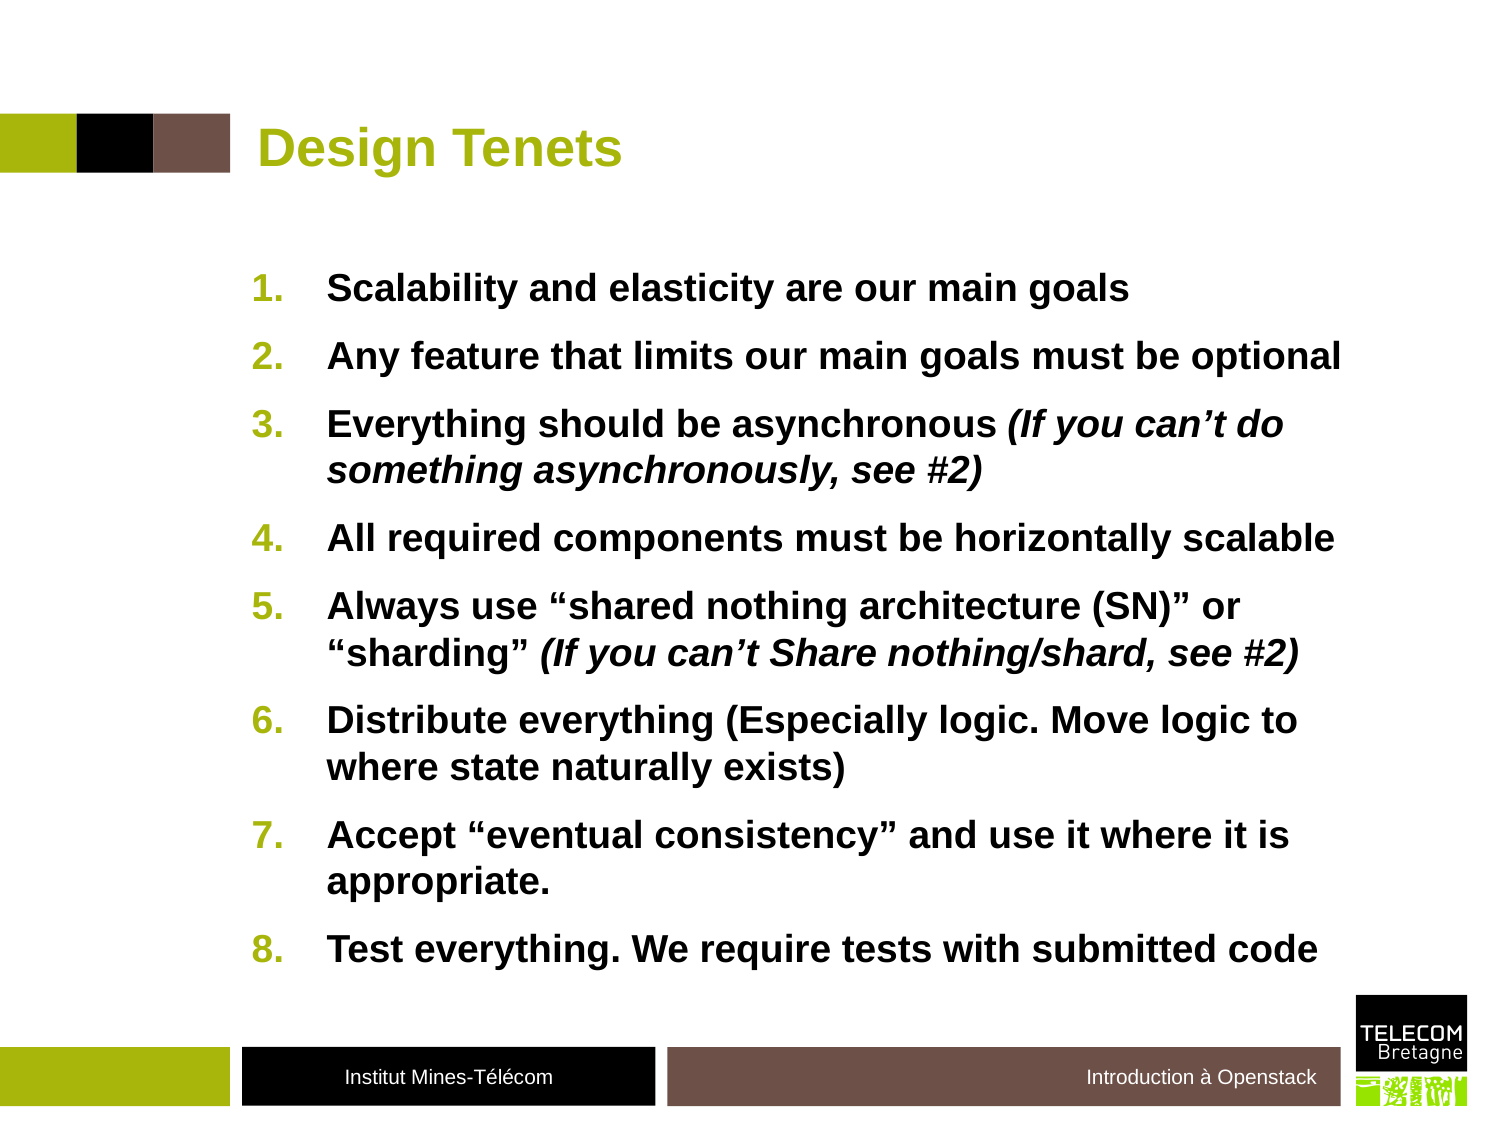

# Design Tenets
Scalability and elasticity are our main goals
Any feature that limits our main goals must be optional
Everything should be asynchronous (If you can’t do something asynchronously, see #2)
All required components must be horizontally scalable
Always use “shared nothing architecture (SN)” or “sharding” (If you can’t Share nothing/shard, see #2)
Distribute everything (Especially logic. Move logic to where state naturally exists)
Accept “eventual consistency” and use it where it is appropriate.
Test everything. We require tests with submitted code
Introduction à Openstack